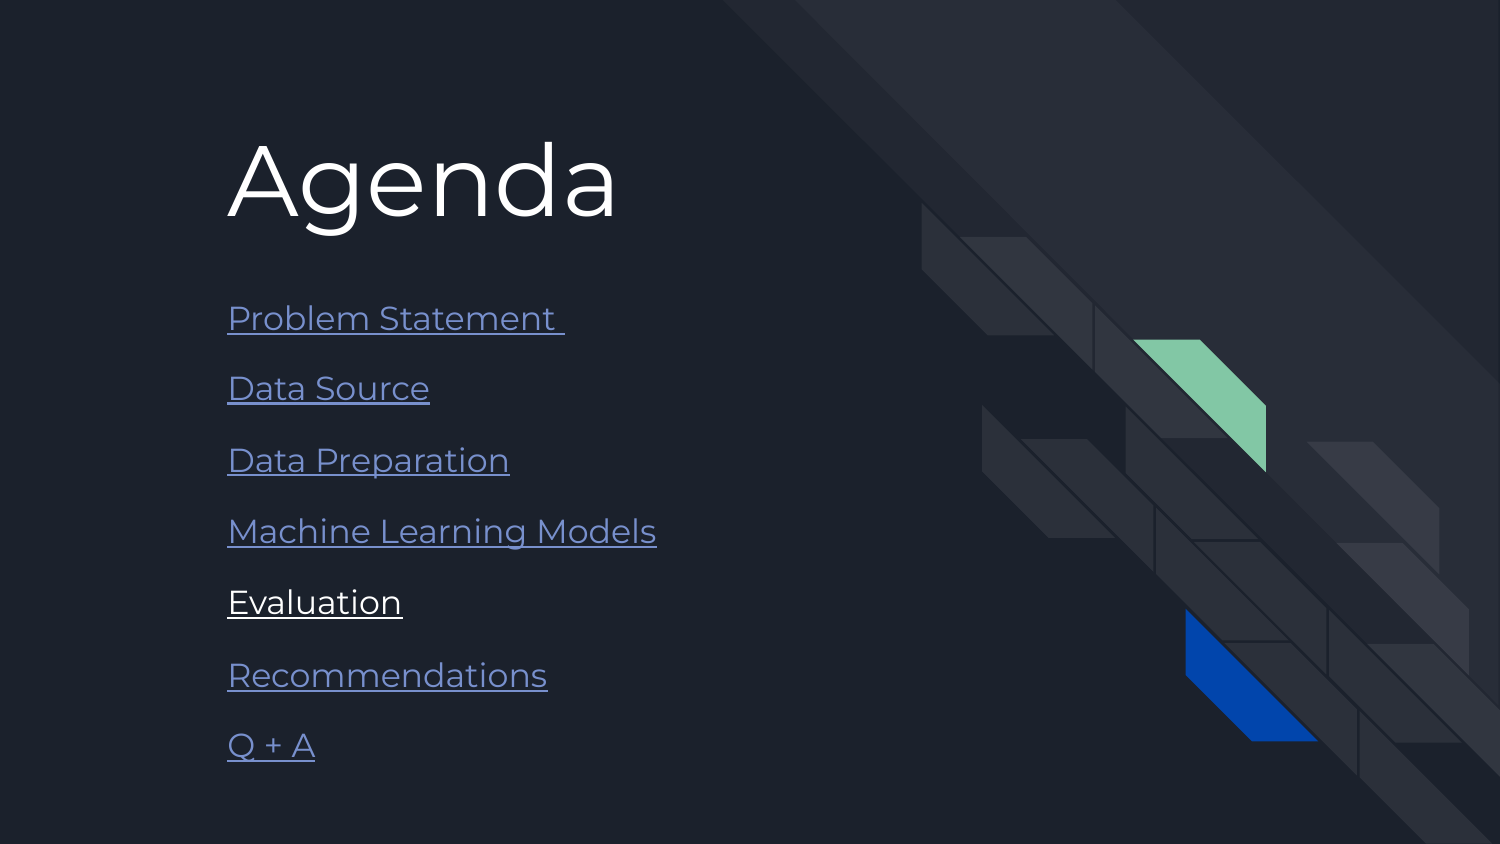

# Agenda
Problem Statement
Data Source
Data Preparation
Machine Learning Models
Evaluation
Recommendations
Q + A